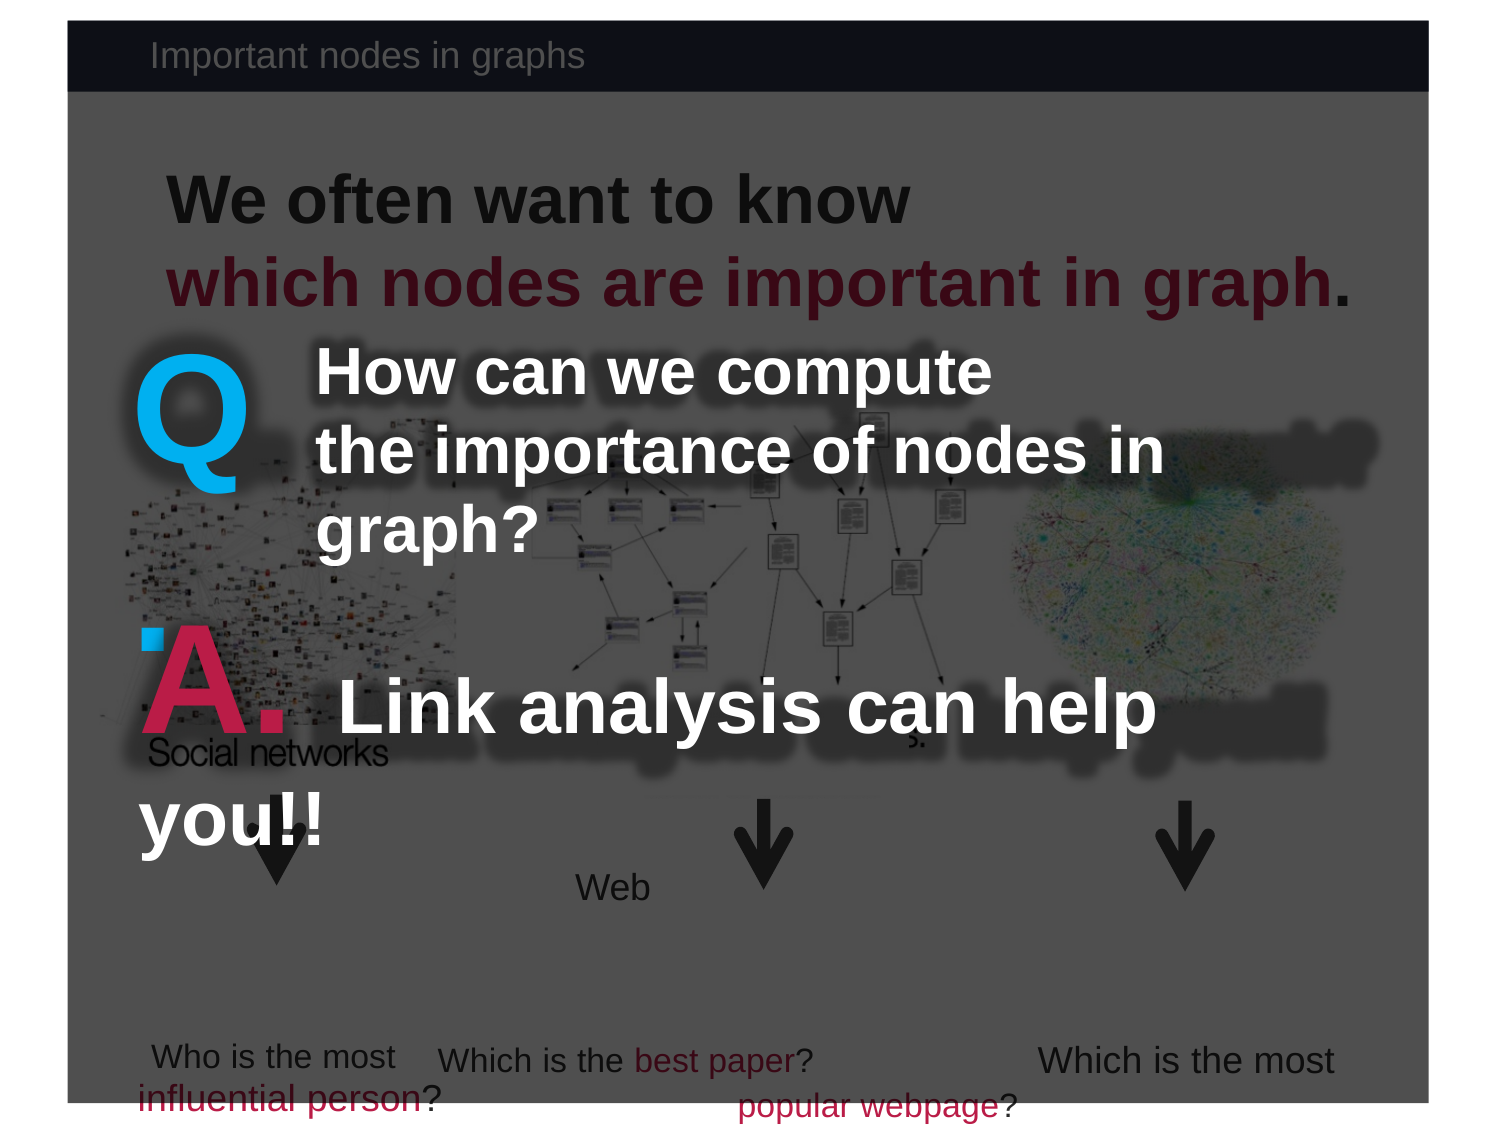

Important nodes in graphs

We often want to know
which nodes are important in graph.

Paper citation networks	Web

Who is the most	Which is the best paper?		Which is the most  influential person?		popular webpage?

Image from William L. Hamilton’s COMP551 special topic lecture	5

Q.
How can we compute
the importance of nodes in graph?

A. Link analysis can help you!!